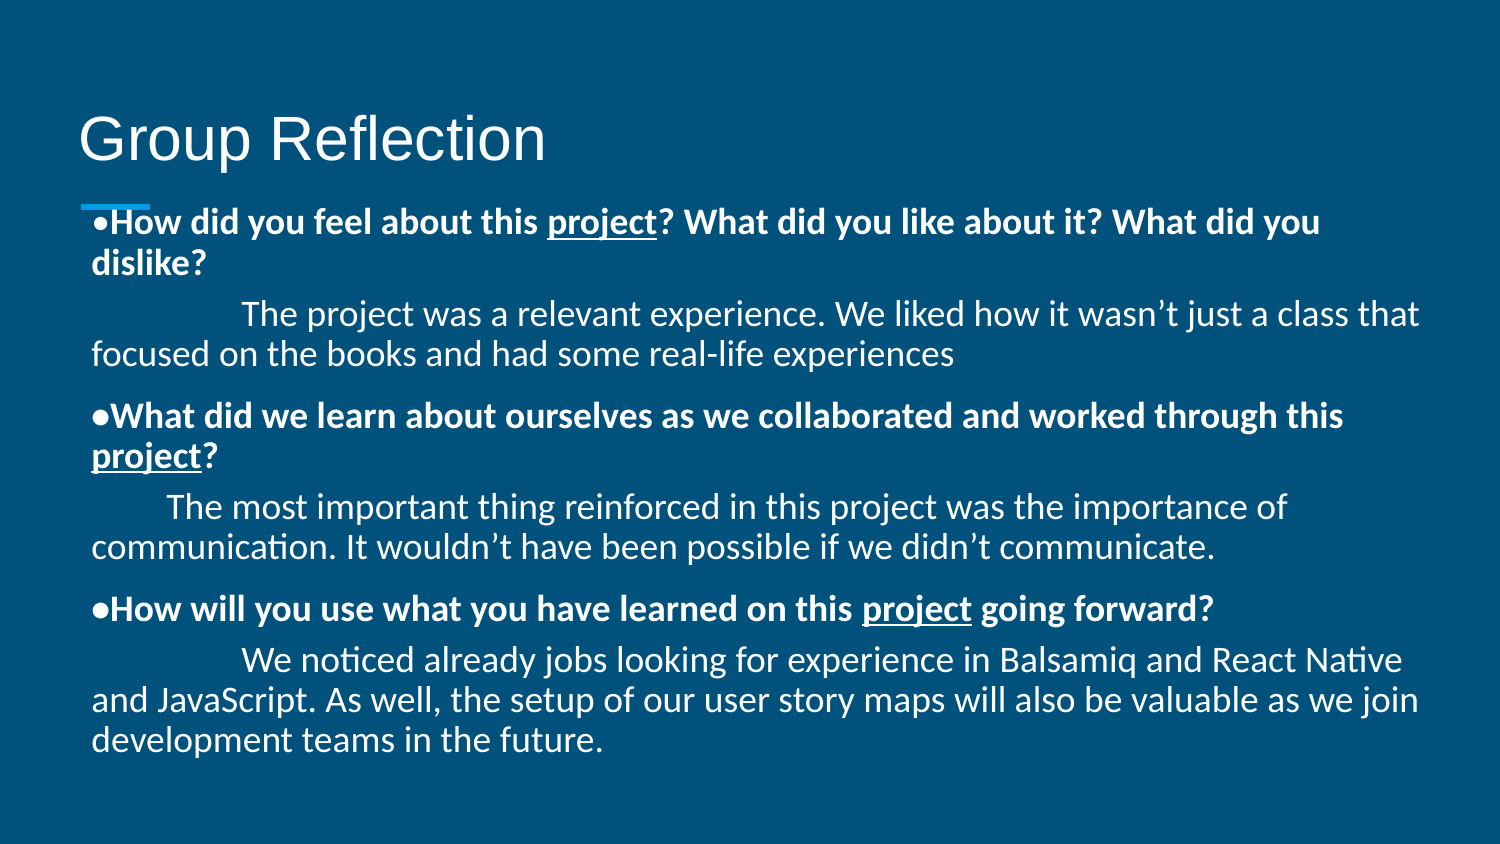

# Group Reflection
•How did you feel about this project? What did you like about it? What did you dislike?
	The project was a relevant experience. We liked how it wasn’t just a class that focused on the books and had some real-life experiences
•What did we learn about ourselves as we collaborated and worked through this project?
The most important thing reinforced in this project was the importance of communication. It wouldn’t have been possible if we didn’t communicate.
•How will you use what you have learned on this project going forward?
	We noticed already jobs looking for experience in Balsamiq and React Native and JavaScript. As well, the setup of our user story maps will also be valuable as we join development teams in the future.